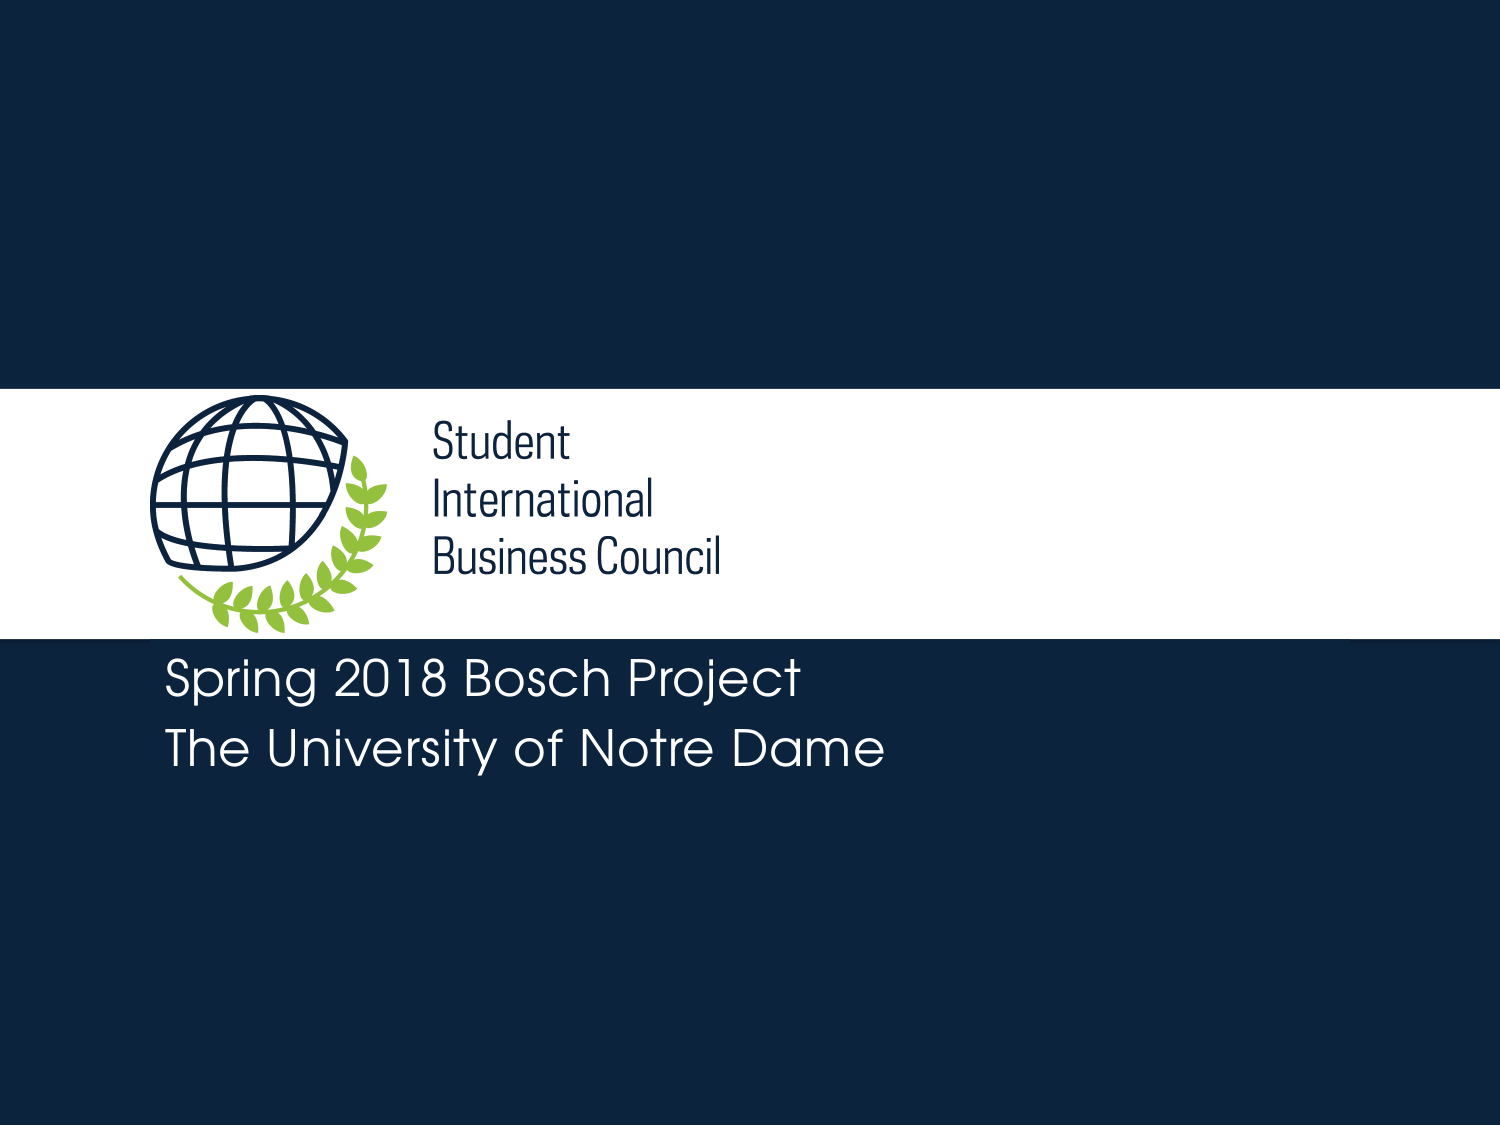

Spring 2018 Bosch Project
The University of Notre Dame